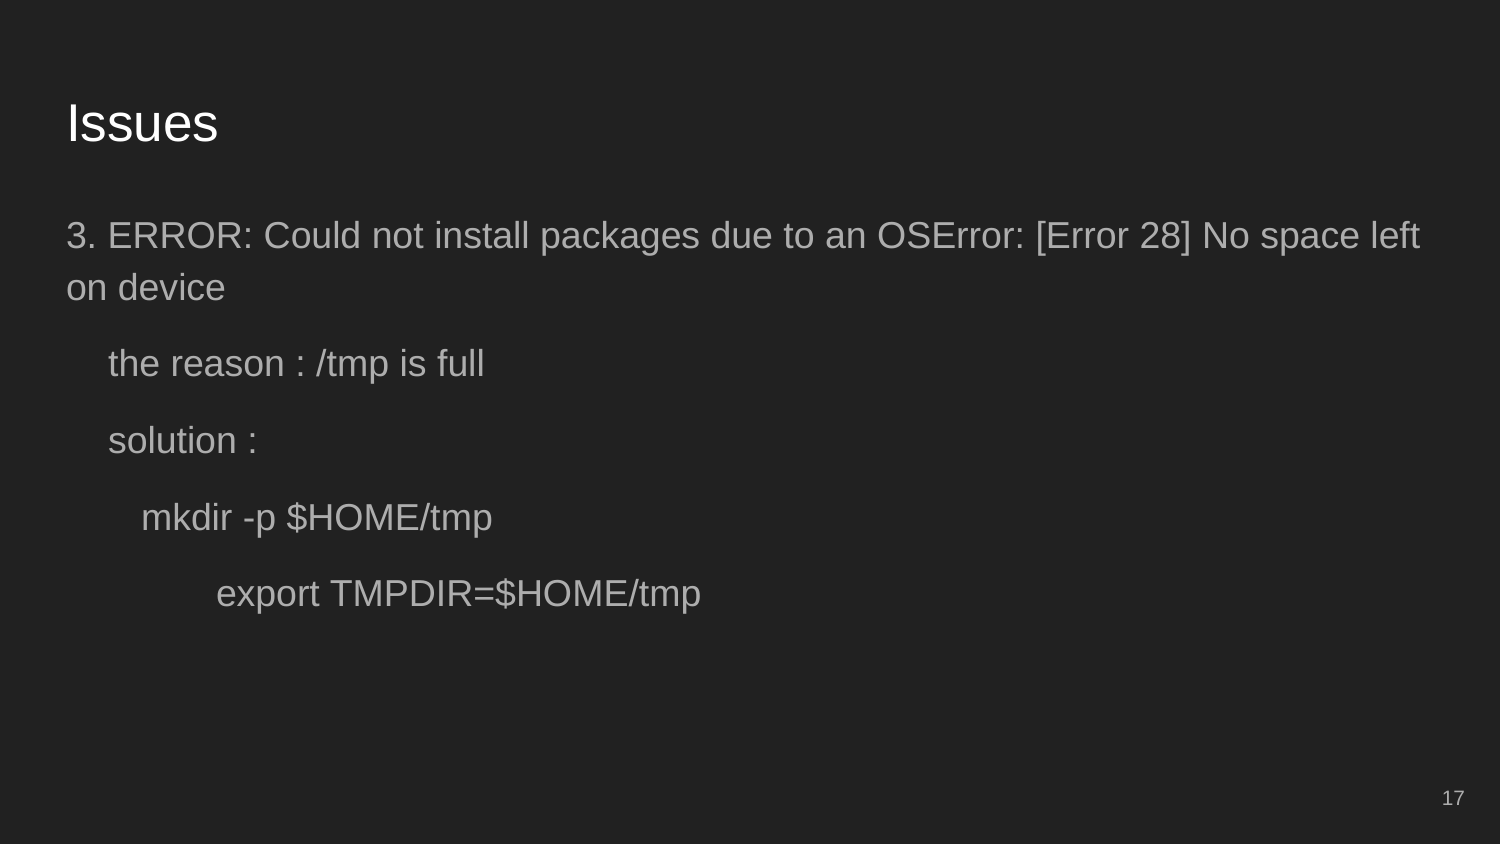

# Issues
3. ERROR: Could not install packages due to an OSError: [Error 28] No space left on device
    the reason : /tmp is full
    solution :
mkdir -p $HOME/tmp
	export TMPDIR=$HOME/tmp
17